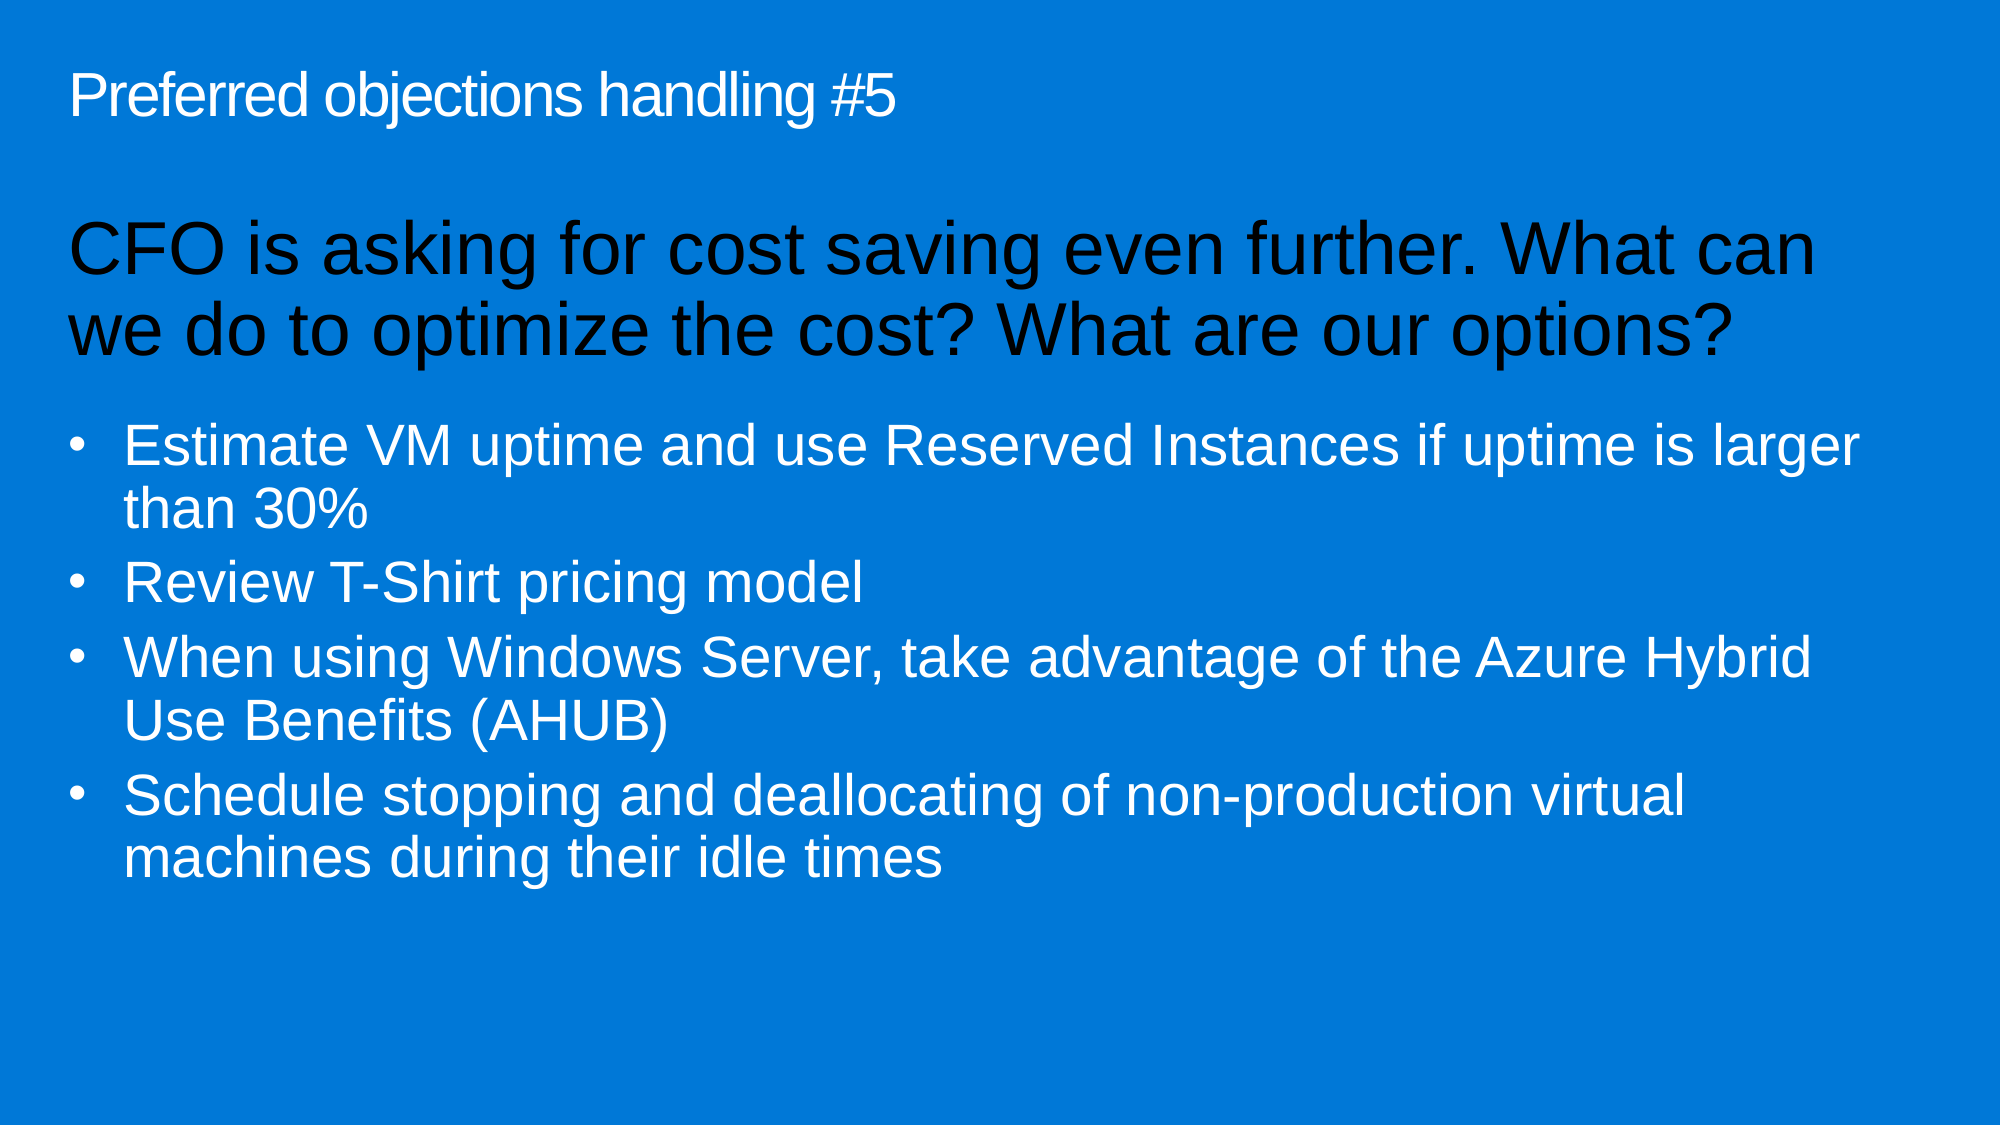

# Preferred objections handling #5
CFO is asking for cost saving even further. What can we do to optimize the cost? What are our options?

Estimate VM uptime and use Reserved Instances if uptime is larger than 30%
Review T-Shirt pricing model
When using Windows Server, take advantage of the Azure Hybrid Use Benefits (AHUB)
Schedule stopping and deallocating of non-production virtual machines during their idle times